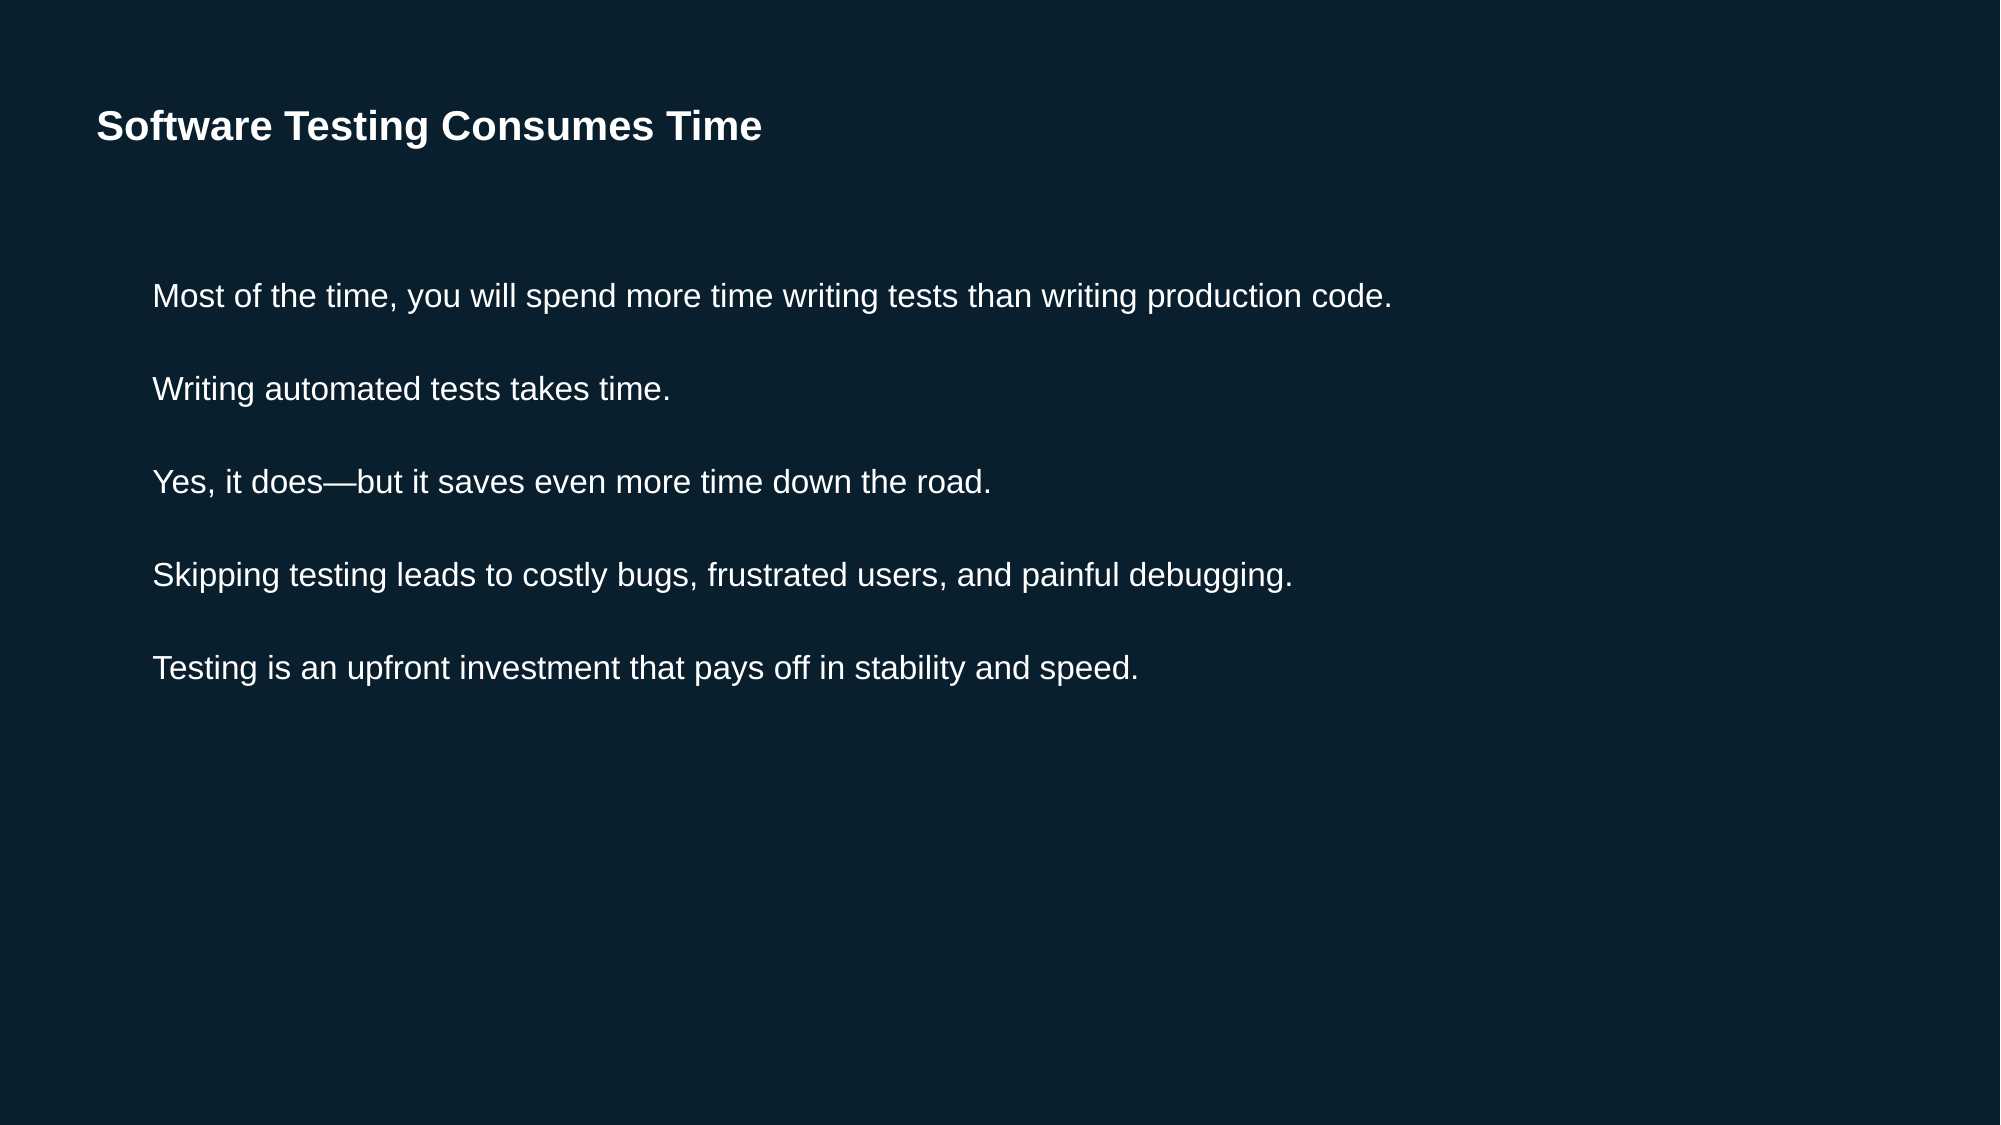

# Software Testing Consumes Time
Most of the time, you will spend more time writing tests than writing production code.

Writing automated tests takes time.

Yes, it does—but it saves even more time down the road.

Skipping testing leads to costly bugs, frustrated users, and painful debugging.

Testing is an upfront investment that pays off in stability and speed.